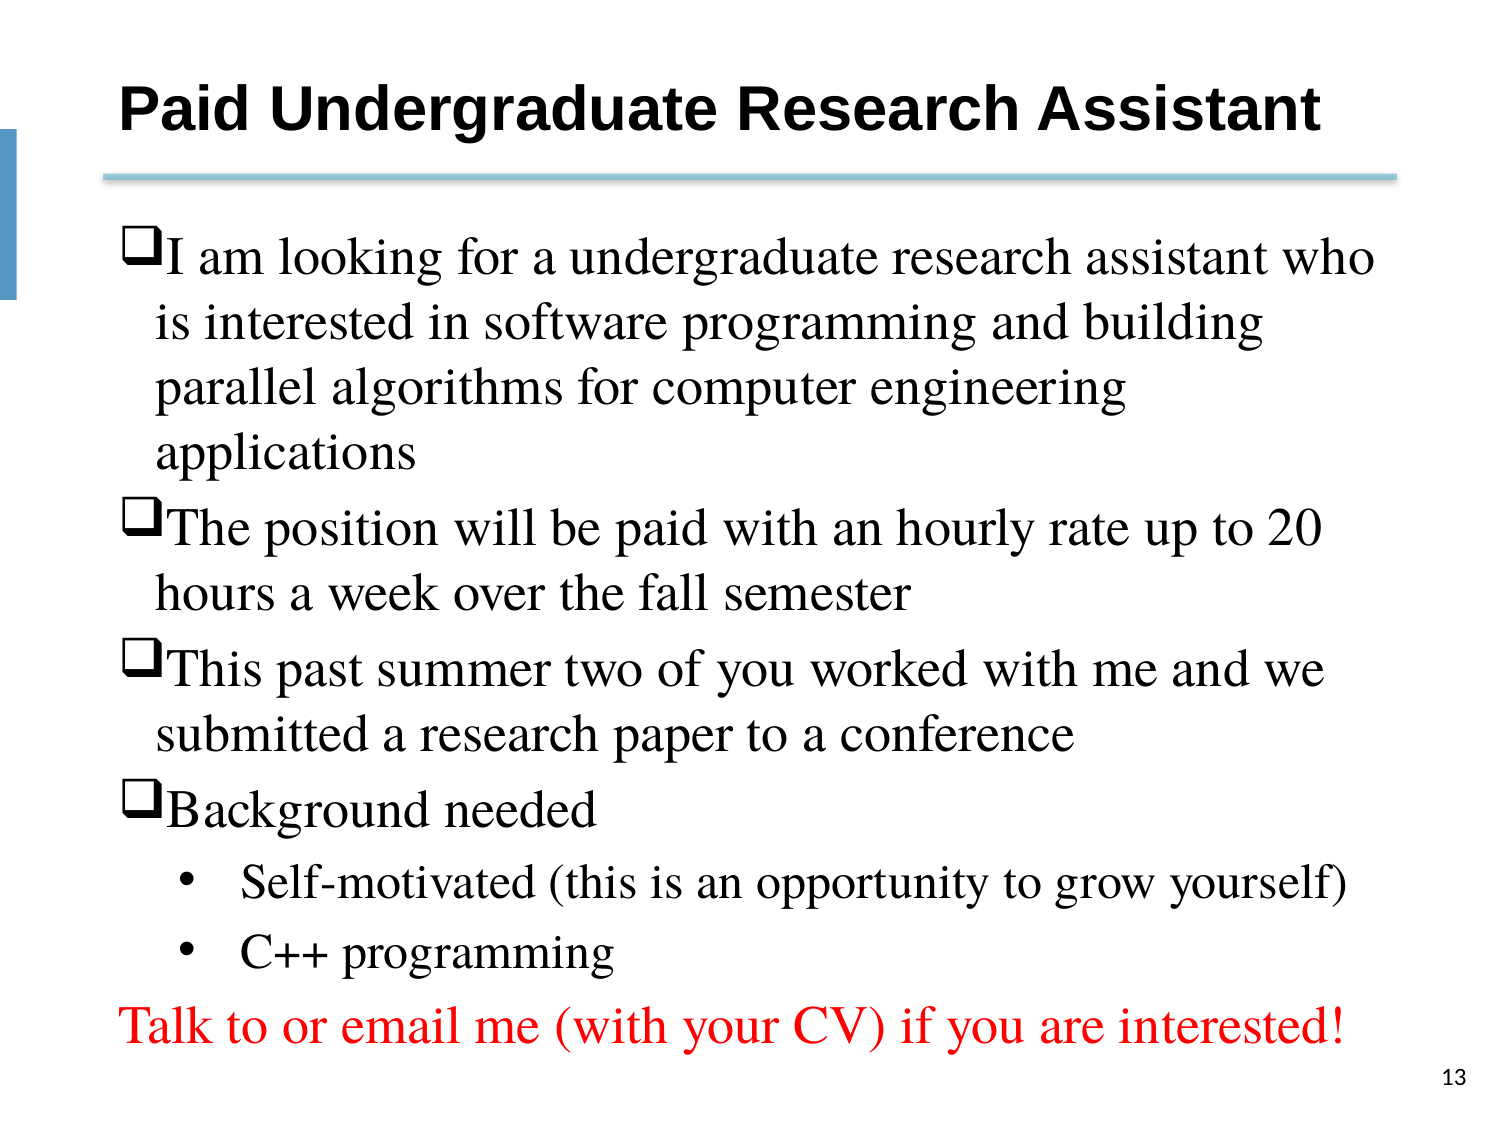

# Paid Undergraduate Research Assistant
I am looking for a undergraduate research assistant who is interested in software programming and building parallel algorithms for computer engineering applications
The position will be paid with an hourly rate up to 20 hours a week over the fall semester
This past summer two of you worked with me and we submitted a research paper to a conference
Background needed
Self-motivated (this is an opportunity to grow yourself)
C++ programming
Talk to or email me (with your CV) if you are interested!
13